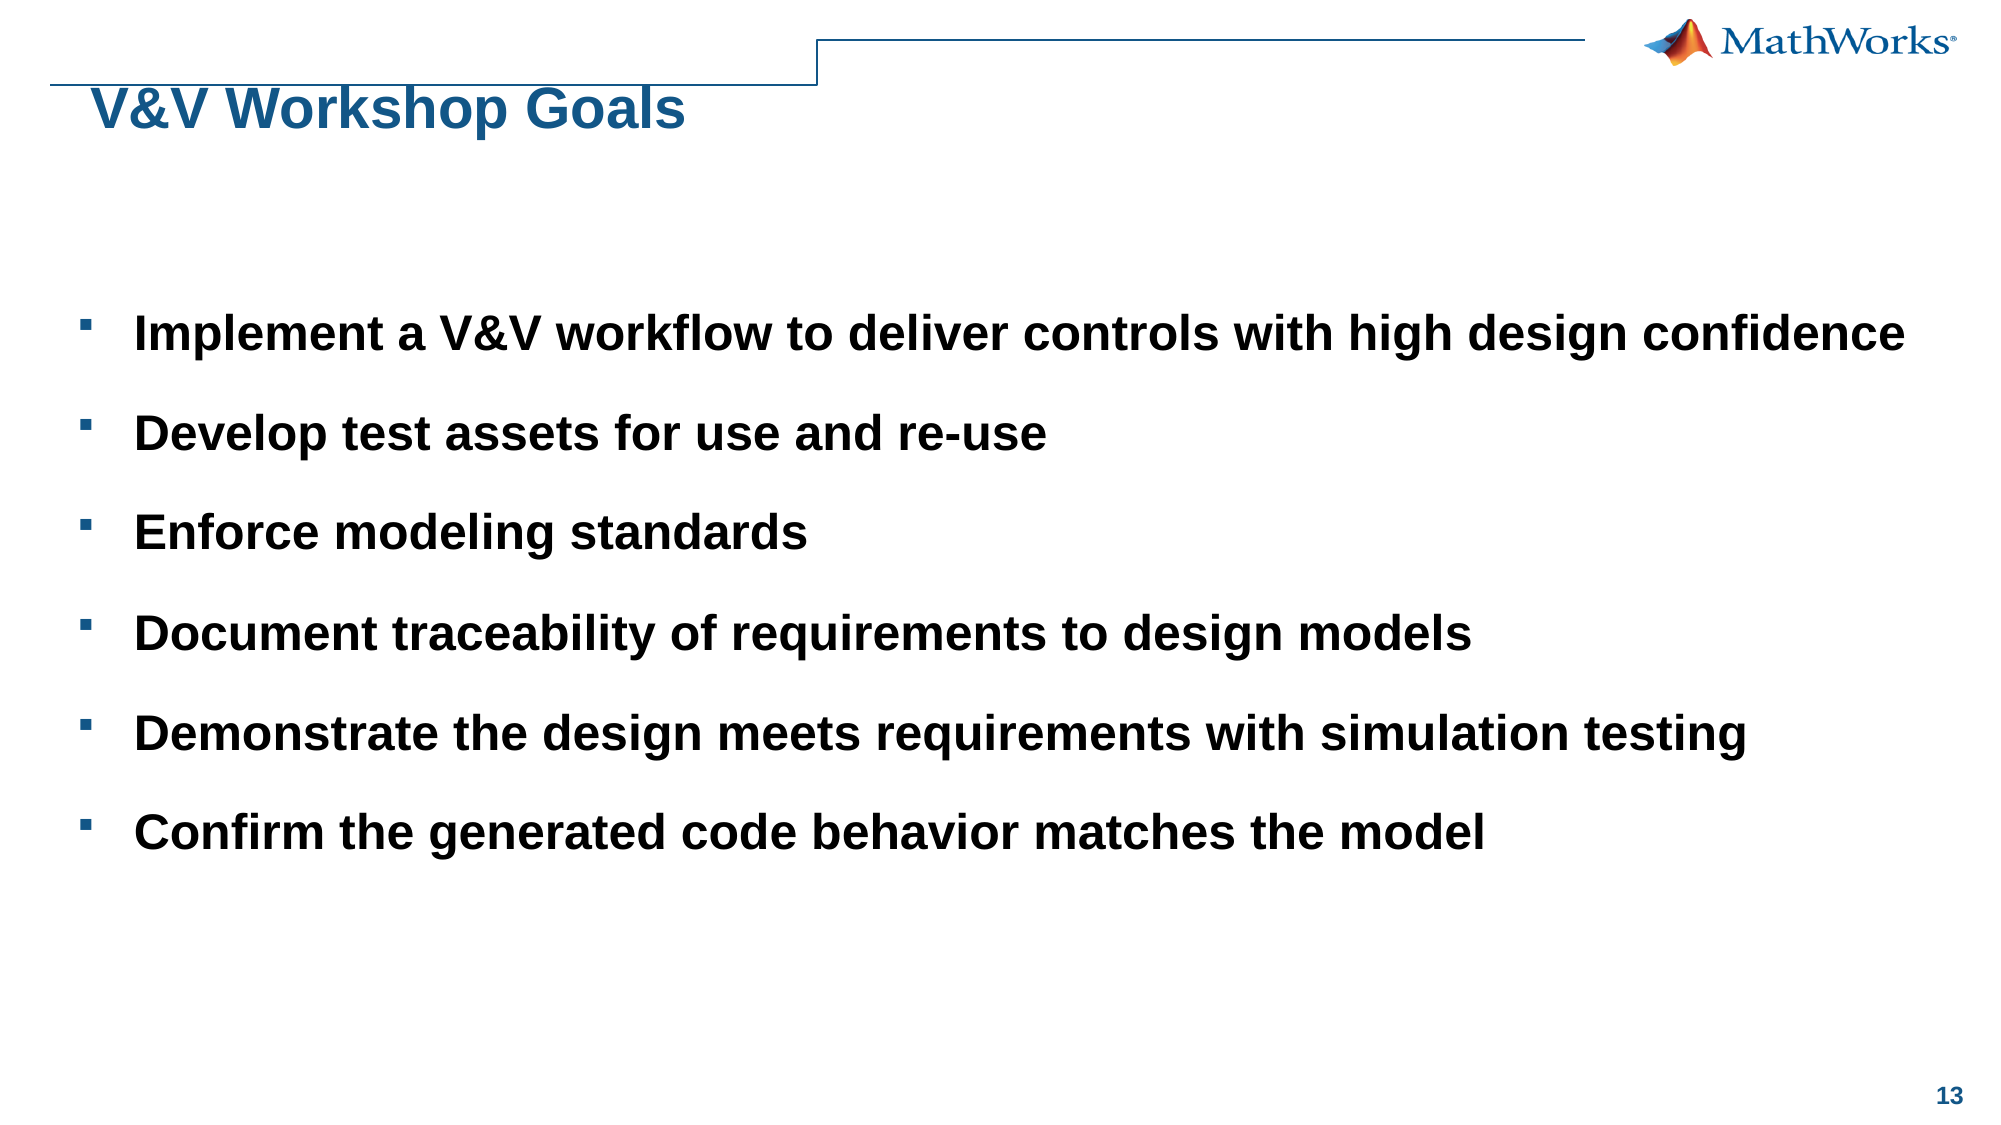

# V&V Workshop Goals
Implement a V&V workflow to deliver controls with high design confidence
Develop test assets for use and re-use
Enforce modeling standards
Document traceability of requirements to design models
Demonstrate the design meets requirements with simulation testing
Confirm the generated code behavior matches the model